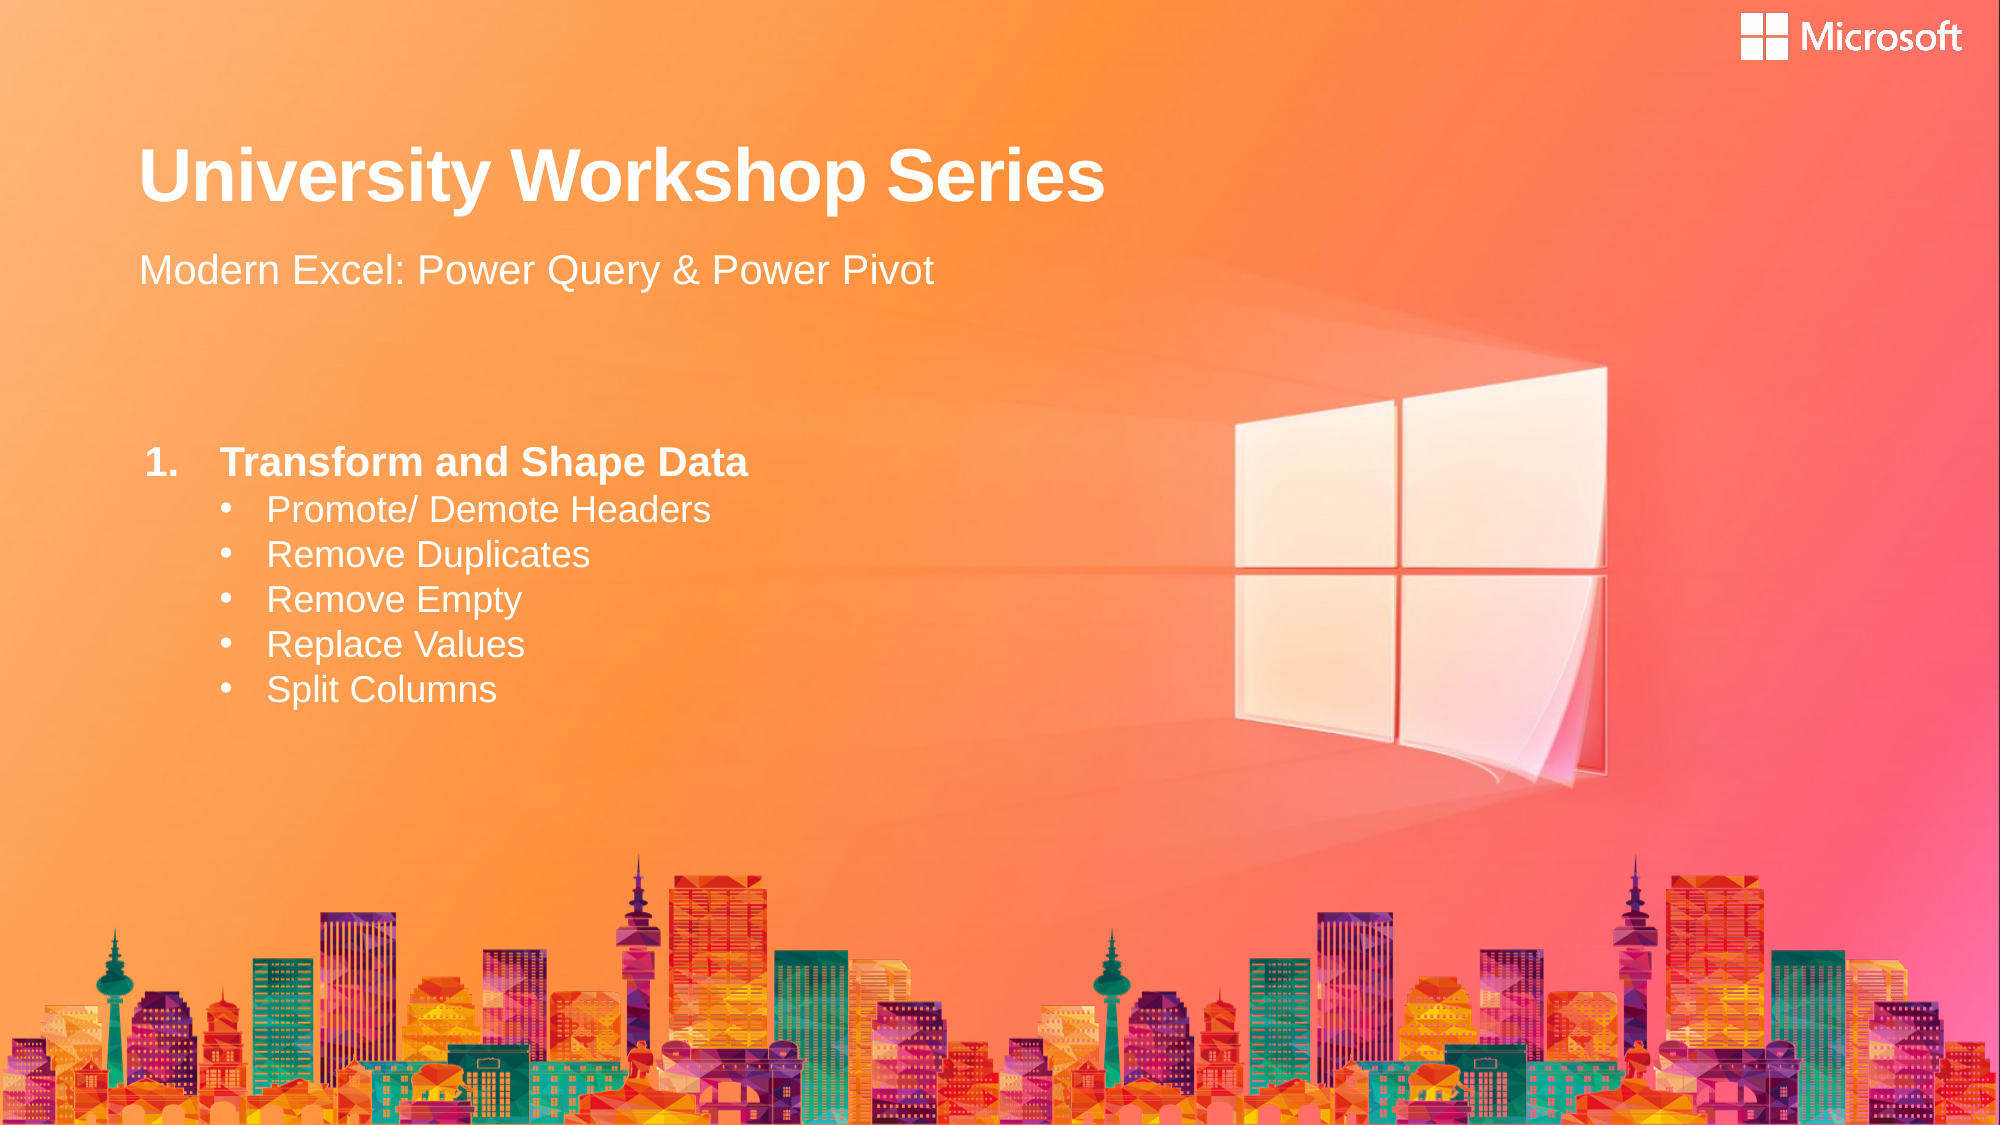

# University Workshop Series
Modern Excel: Power Query & Power Pivot
Transform and Shape Data
Promote/ Demote Headers
Remove Duplicates
Remove Empty
Replace Values
Split Columns